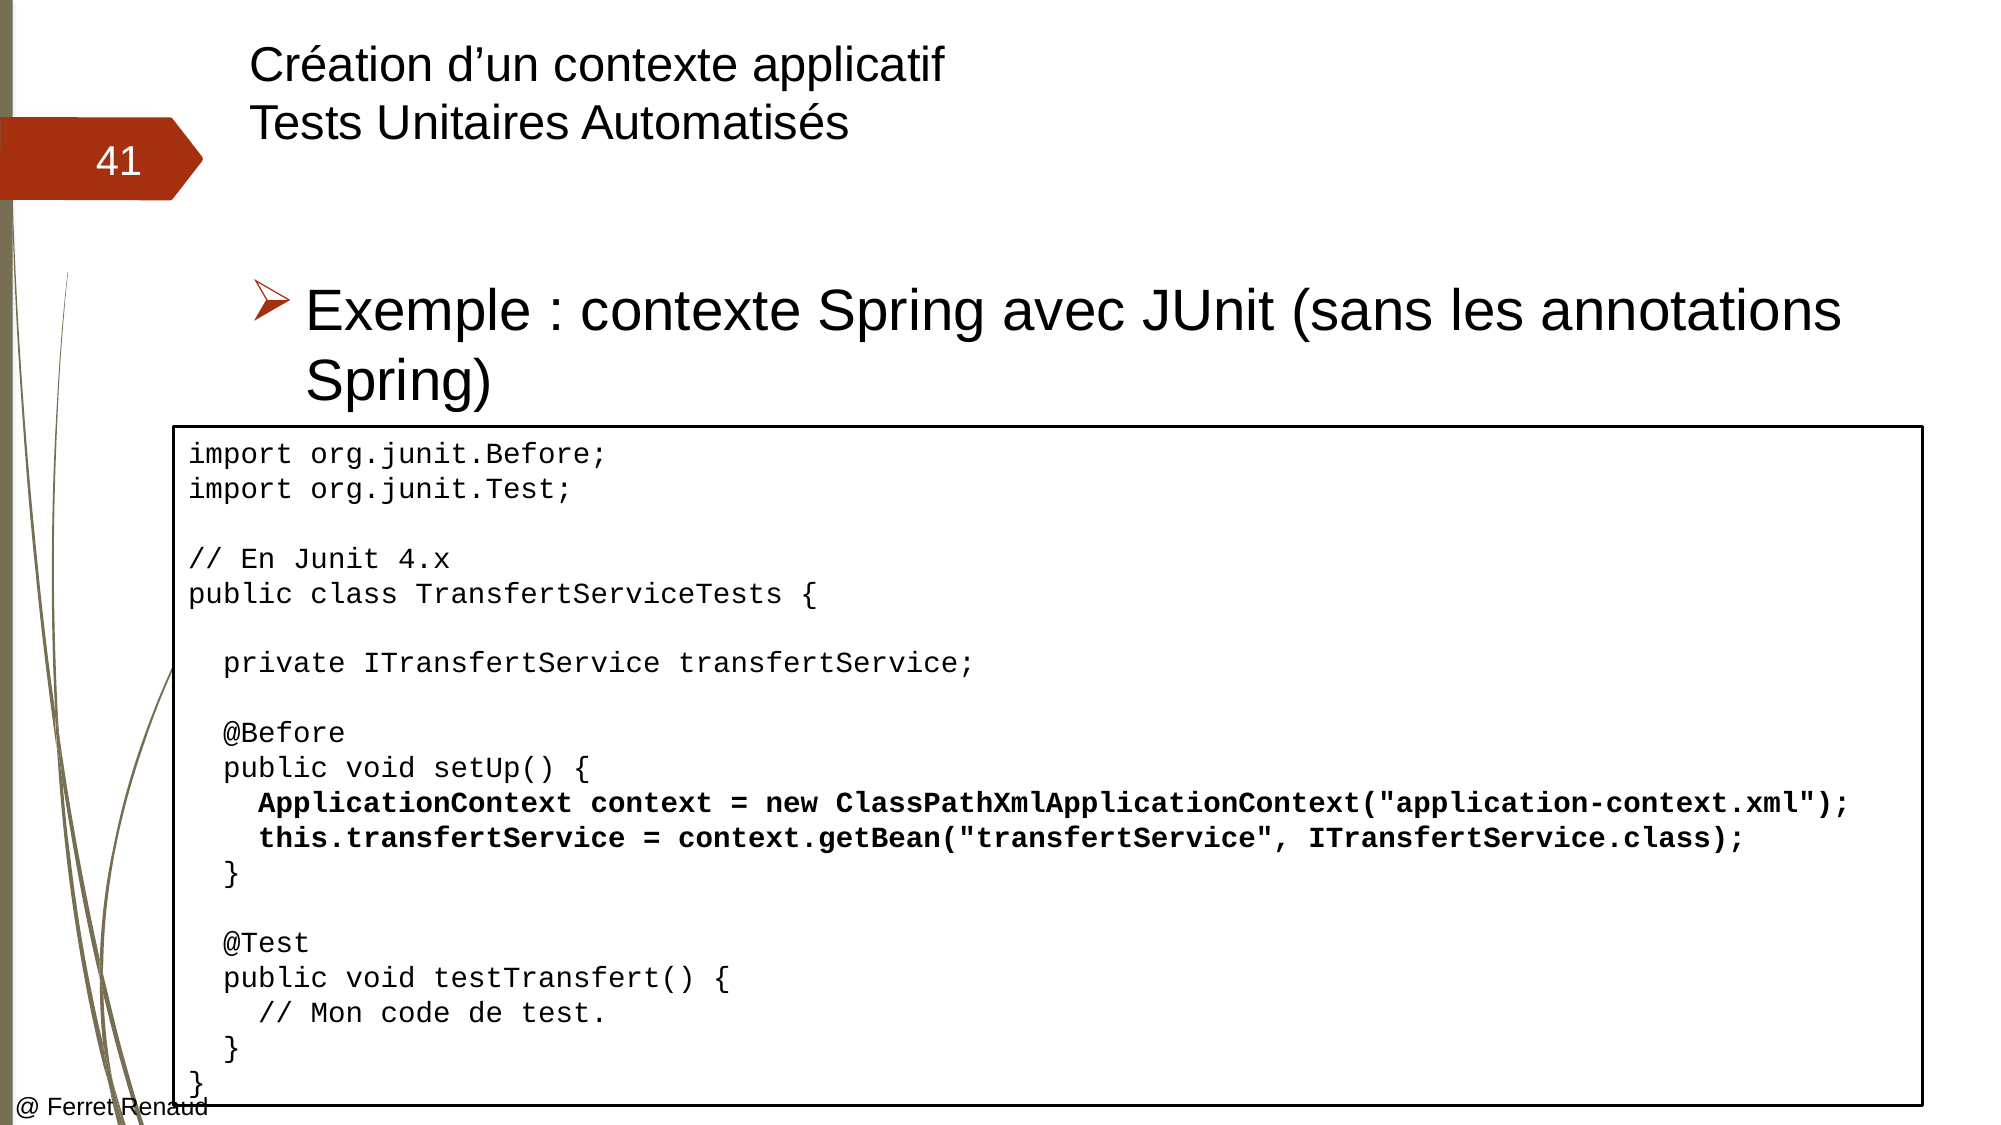

# Création d’un contexte applicatif Tests Unitaires Automatisés
41
Exemple : contexte Spring avec JUnit (sans les annotations Spring)
import org.junit.Before;
import org.junit.Test;

// En Junit 4.x
public class TransfertServiceTests {

  private ITransfertService transfertService;

  @Before
  public void setUp() {
    ApplicationContext context = new ClassPathXmlApplicationContext("application-context.xml");
    this.transfertService = context.getBean("transfertService", ITransfertService.class);
  }

  @Test
  public void testTransfert() {
    // Mon code de test.
  }
}
@ Ferret Renaud